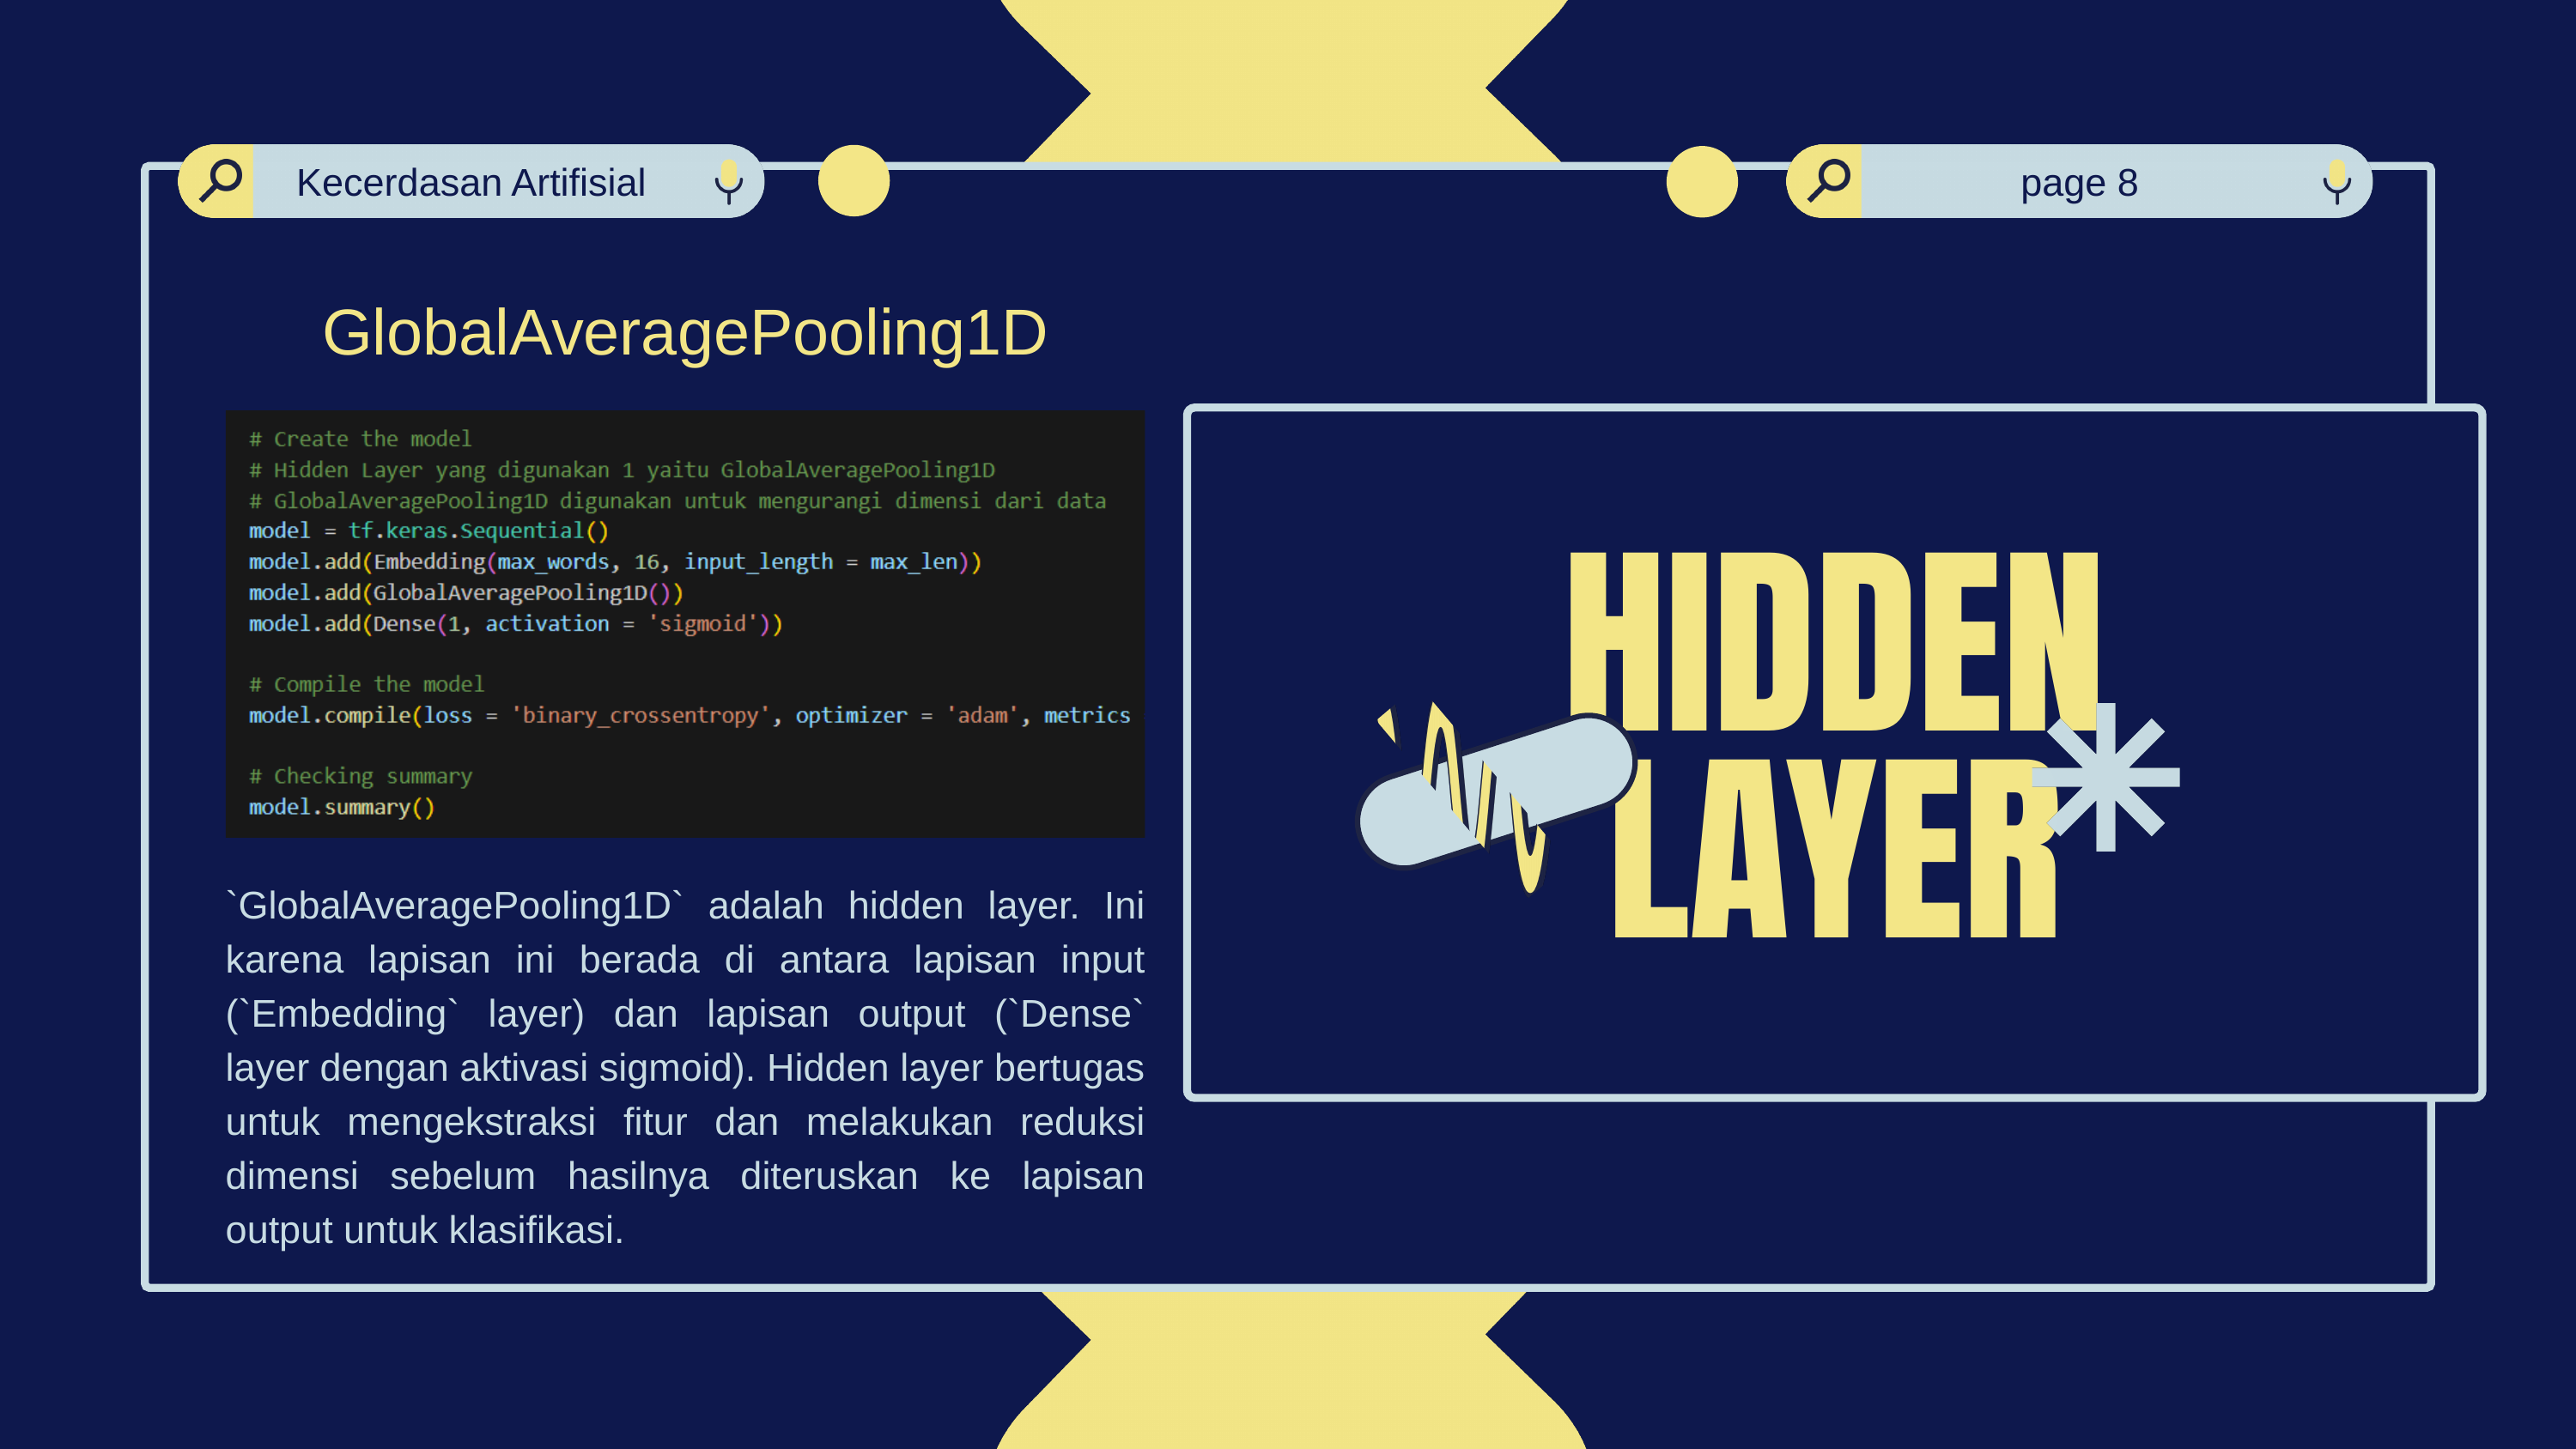

Kecerdasan Artifisial
page 8

GlobalAveragePooling1D

HIDDEN
LAYER

`GlobalAveragePooling1D` adalah hidden layer. Ini karena lapisan ini berada di antara lapisan input (`Embedding` layer) dan lapisan output (`Dense` layer dengan aktivasi sigmoid). Hidden layer bertugas untuk mengekstraksi fitur dan melakukan reduksi dimensi sebelum hasilnya diteruskan ke lapisan output untuk klasifikasi.